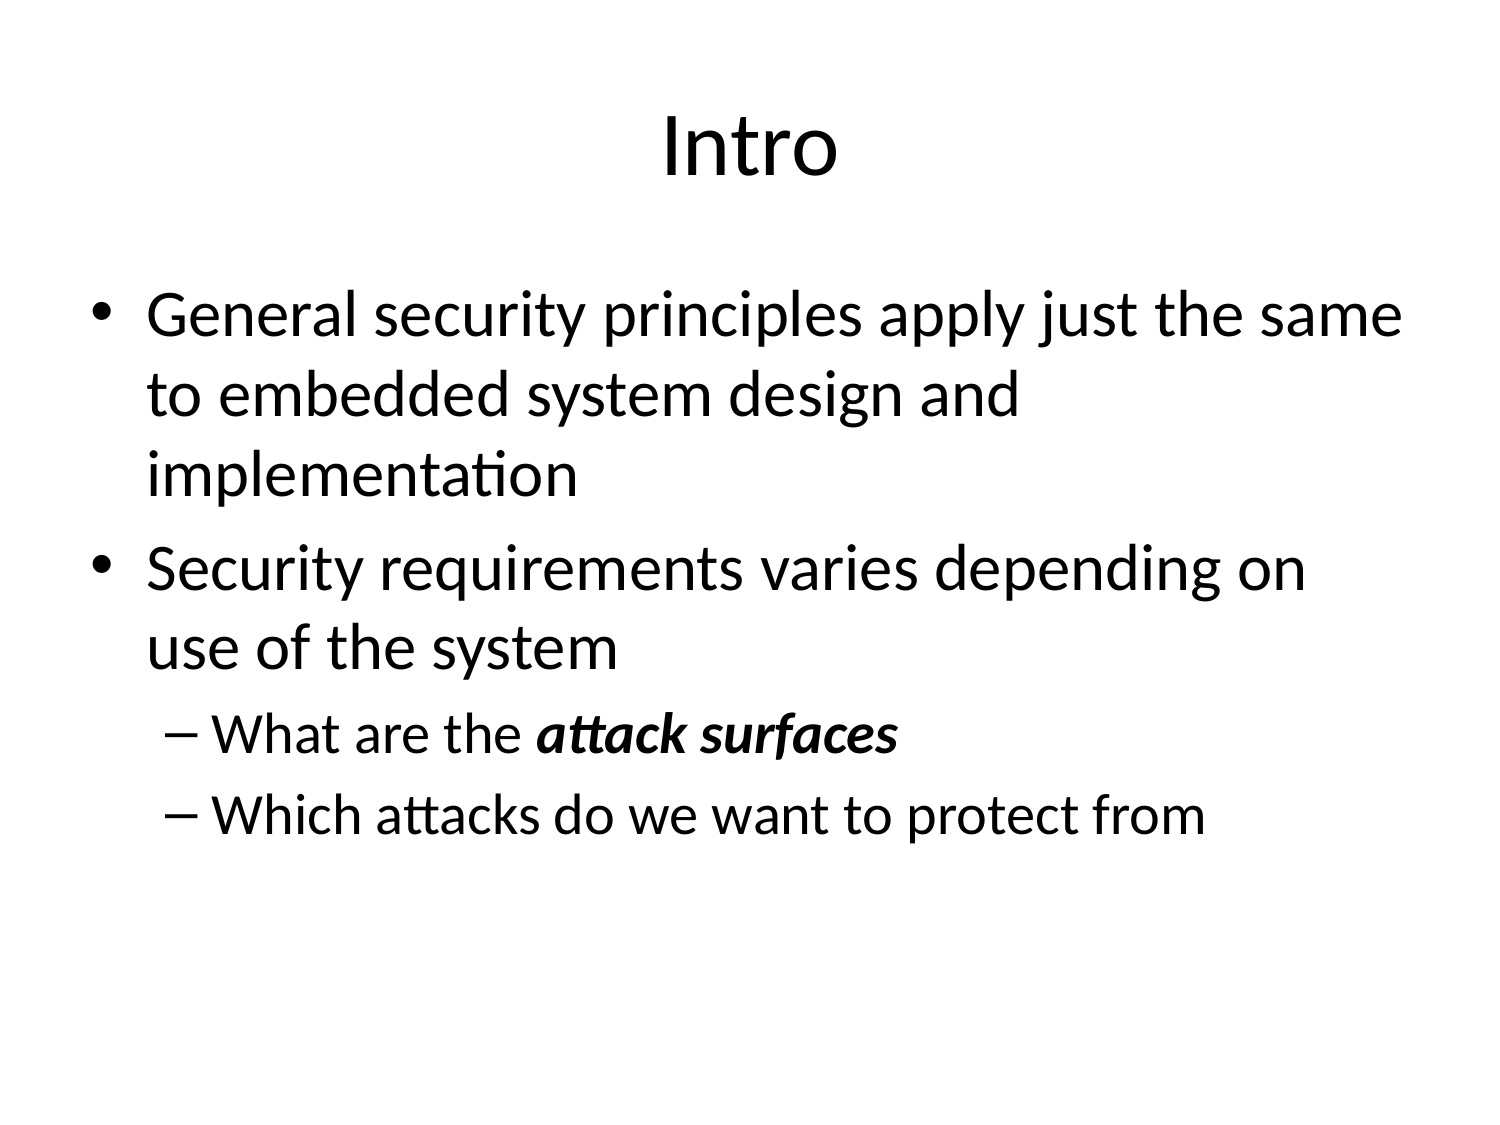

# Intro
General security principles apply just the same to embedded system design and implementation
Security requirements varies depending on use of the system
What are the attack surfaces
Which attacks do we want to protect from